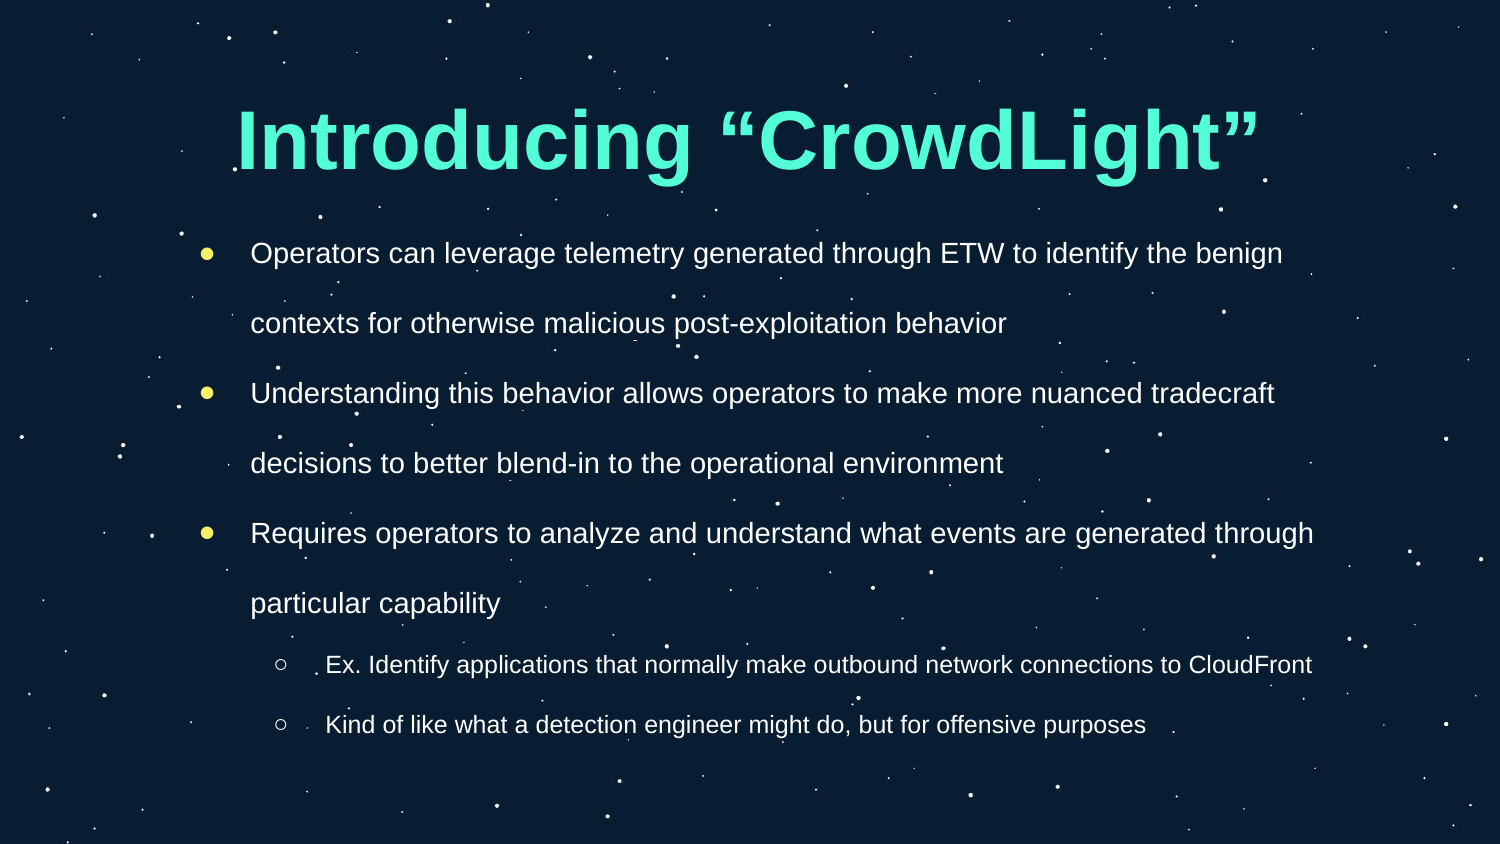

# Introducing “CrowdLight”
Operators can leverage telemetry generated through ETW to identify the benign contexts for otherwise malicious post-exploitation behavior
Understanding this behavior allows operators to make more nuanced tradecraft decisions to better blend-in to the operational environment
Requires operators to analyze and understand what events are generated through particular capability
Ex. Identify applications that normally make outbound network connections to CloudFront
Kind of like what a detection engineer might do, but for offensive purposes